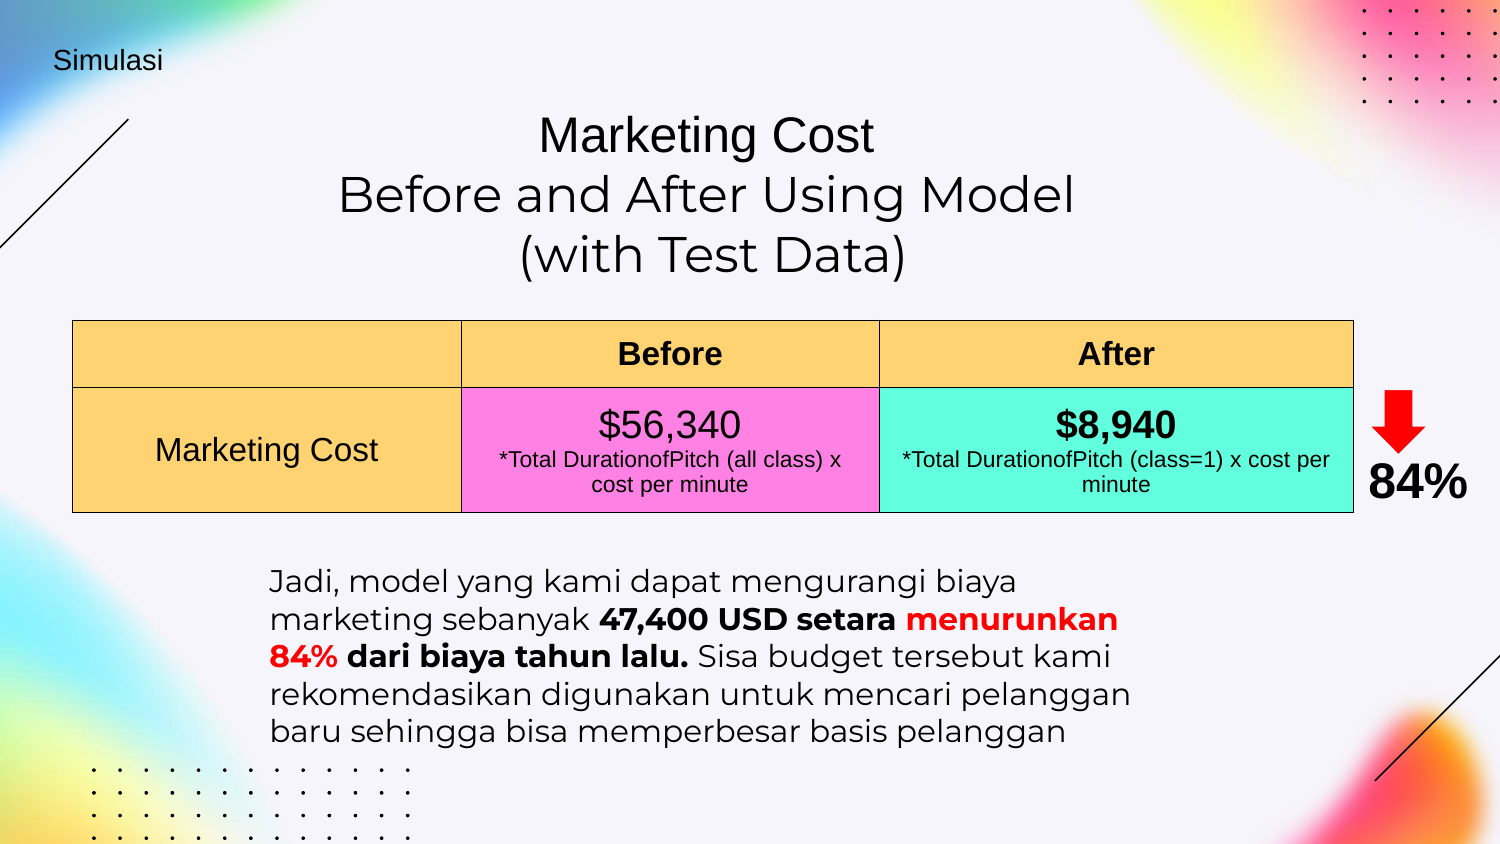

Simulasi
# Marketing Cost
Before and After Using Model
(with Test Data)
|  | Before | After |
| --- | --- | --- |
| Marketing Cost | $56,340 \*Total DurationofPitch (all class) x cost per minute | $8,940 \*Total DurationofPitch (class=1) x cost per minute |

84%
Jadi, model yang kami dapat mengurangi biaya marketing sebanyak 47,400 USD setara menurunkan 84% dari biaya tahun lalu. Sisa budget tersebut kami rekomendasikan digunakan untuk mencari pelanggan baru sehingga bisa memperbesar basis pelanggan